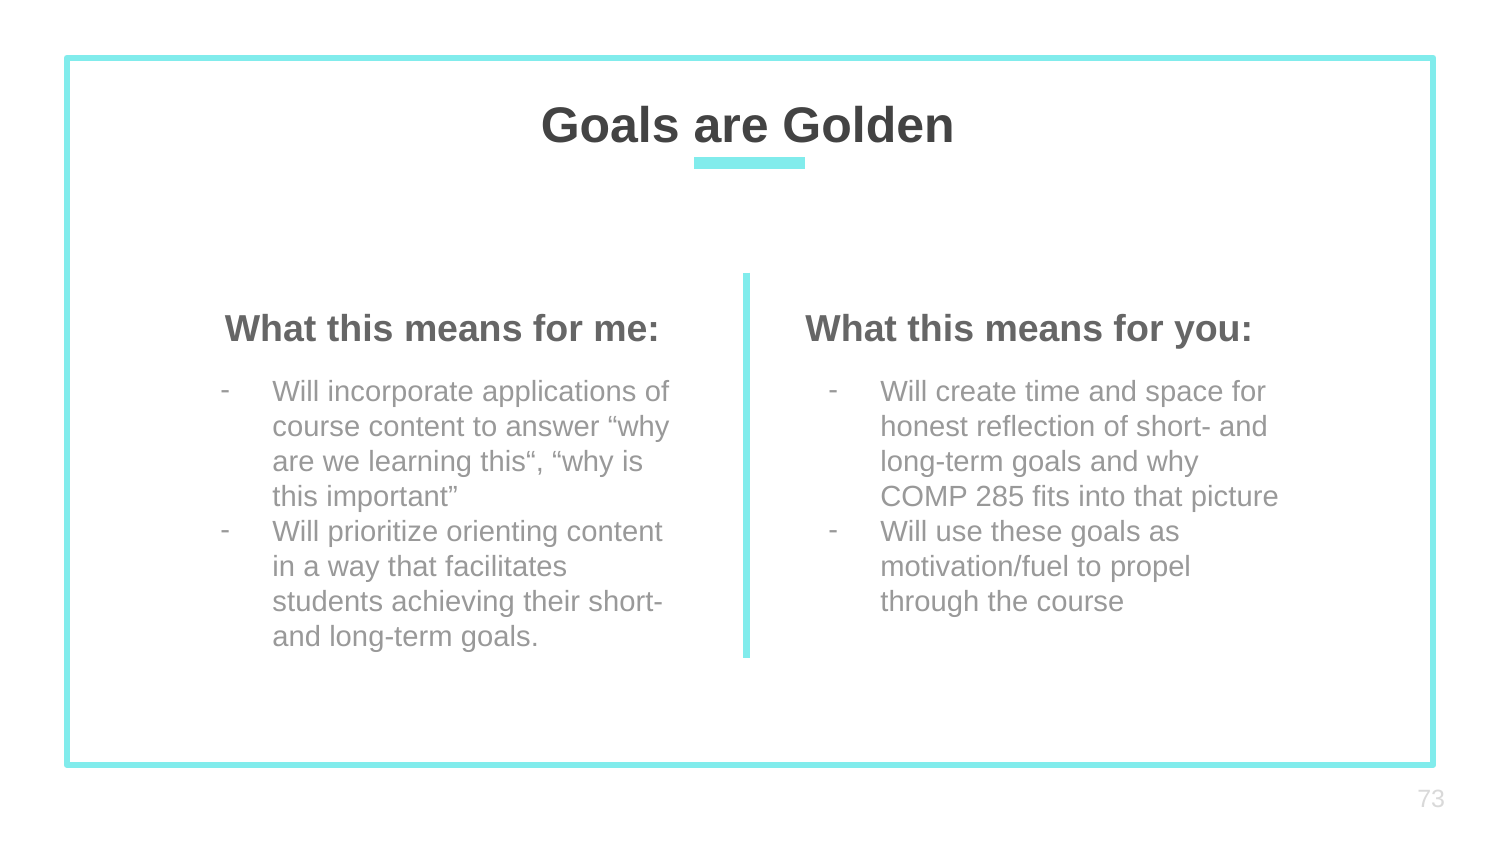

Goals are Golden
# What this means for me:
What this means for you:
Will incorporate applications of course content to answer “why are we learning this“, “why is this important”
Will prioritize orienting content in a way that facilitates students achieving their short- and long-term goals.
Will create time and space for honest reflection of short- and long-term goals and why COMP 285 fits into that picture
Will use these goals as motivation/fuel to propel through the course
73